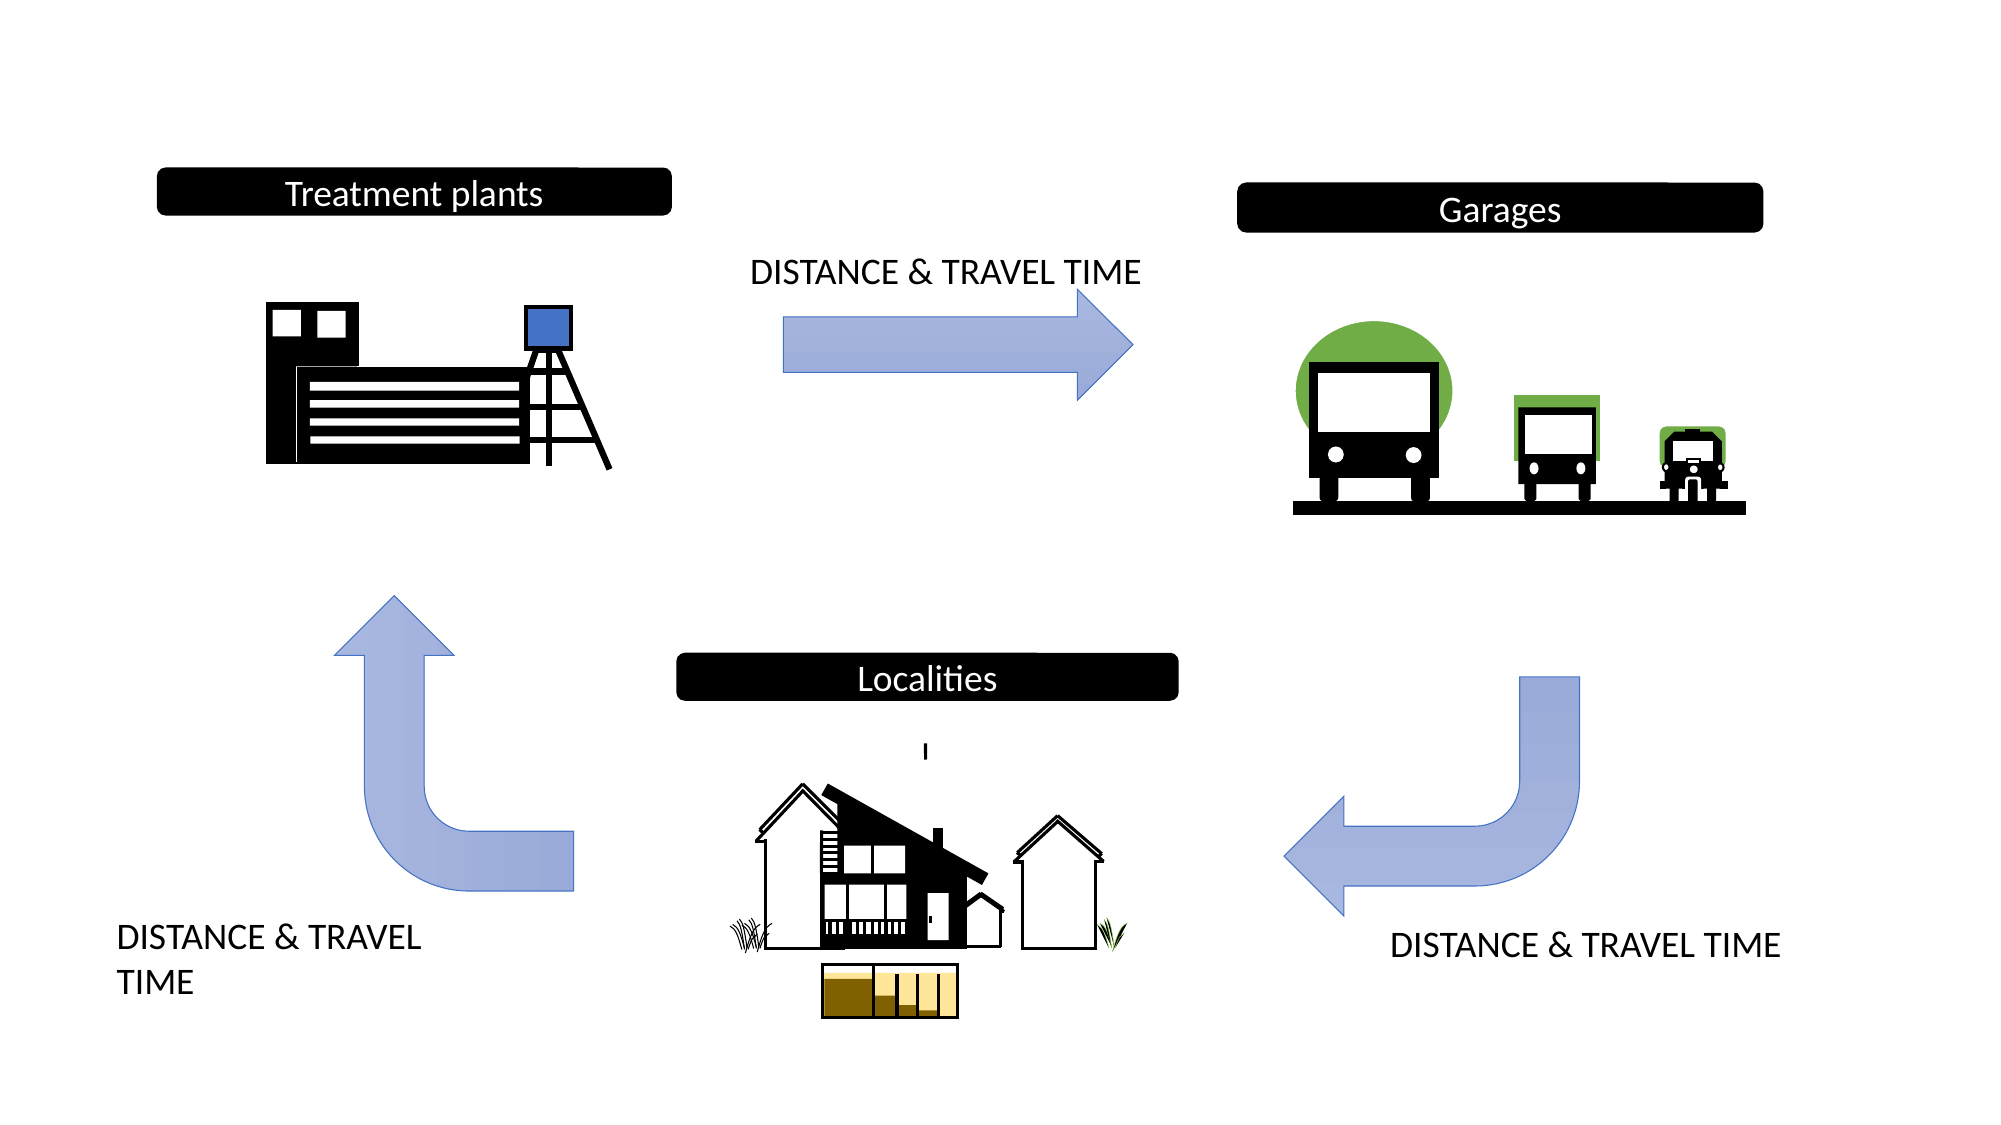

Treatment plants

Garages

DISTANCE & TRAVEL TIME

Localities

DISTANCE & TRAVEL TIME
DISTANCE & TRAVEL TIME